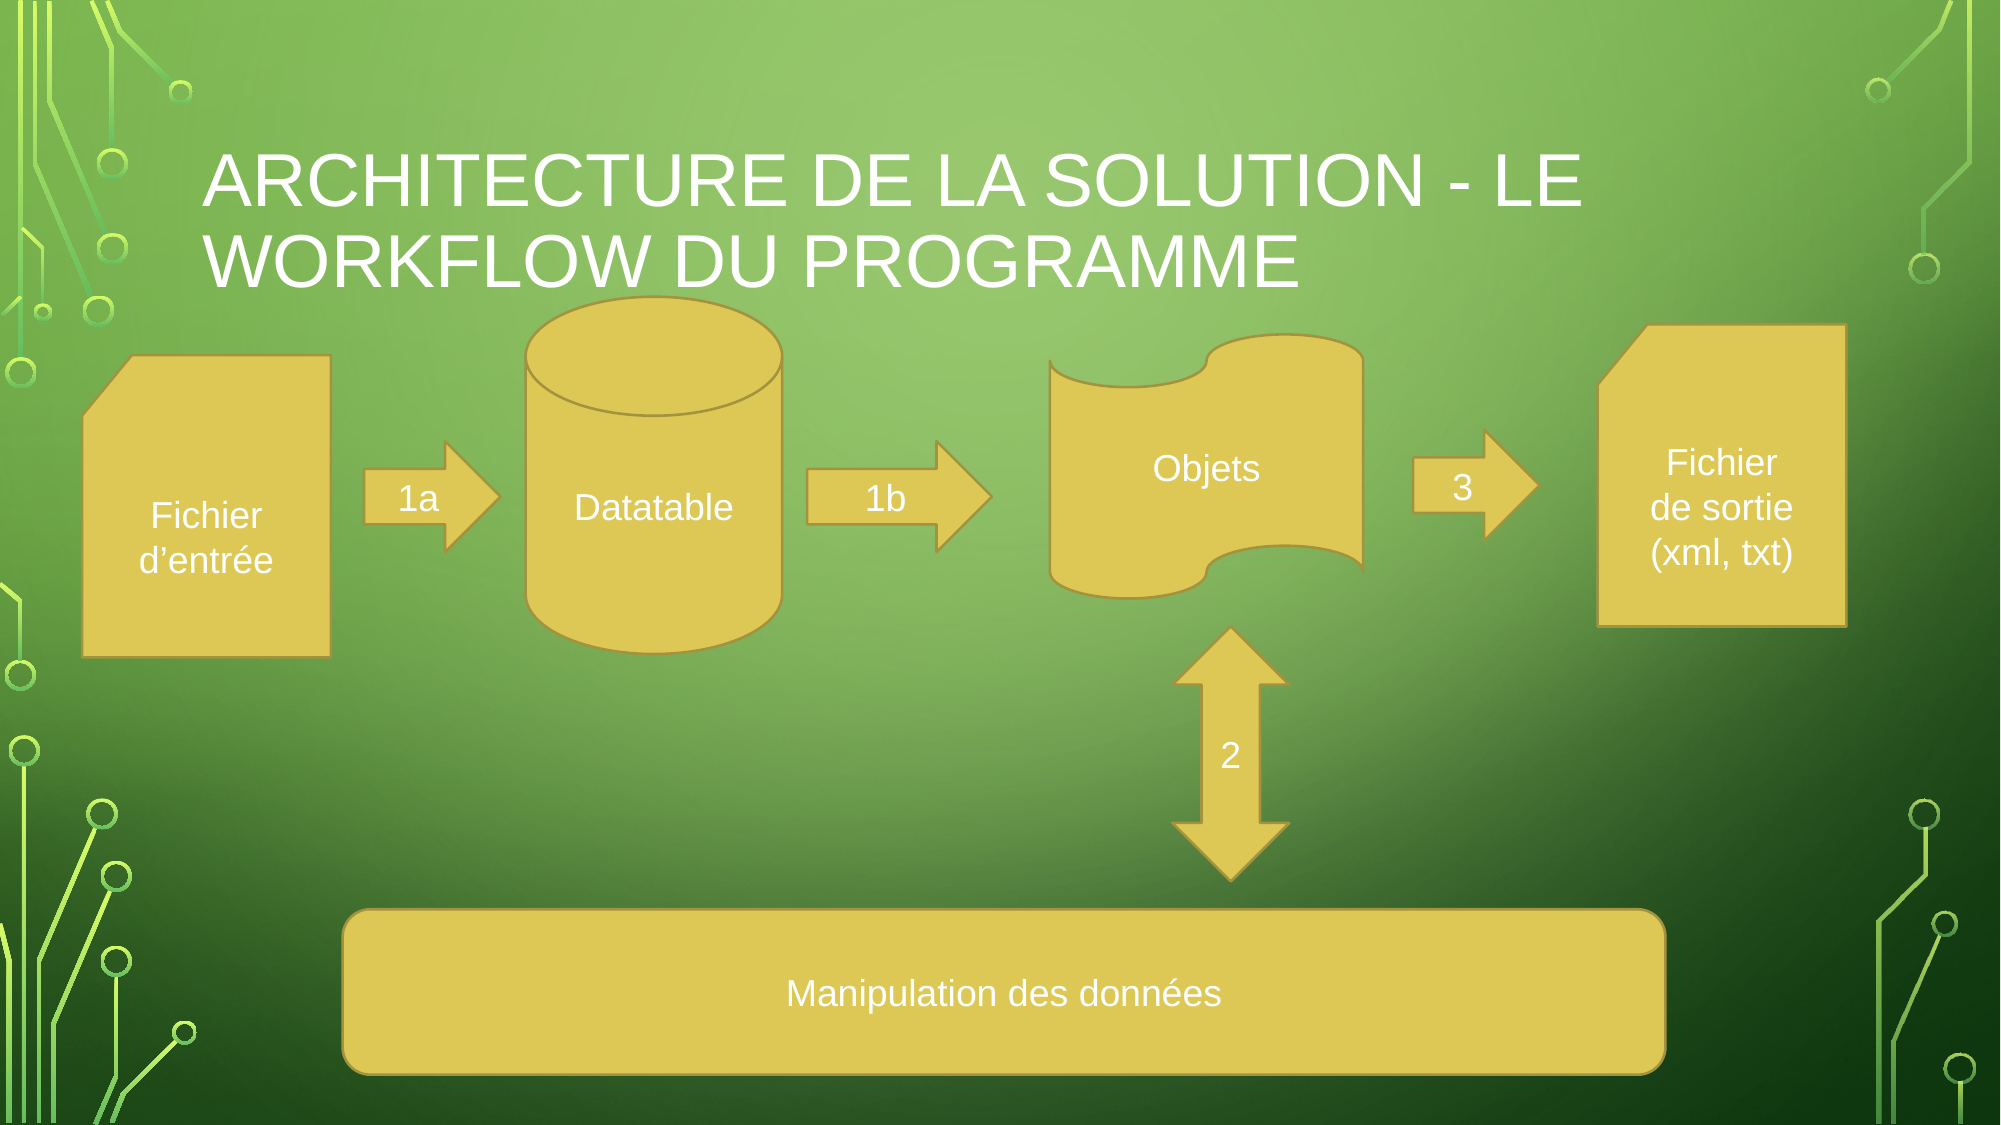

# Architecture de la solution - Le workflow du programme
Datatable
Fichier
de sortie
(xml, txt)
Objets
Fichier
d’entrée
3
1a
1b
2
Manipulation des données